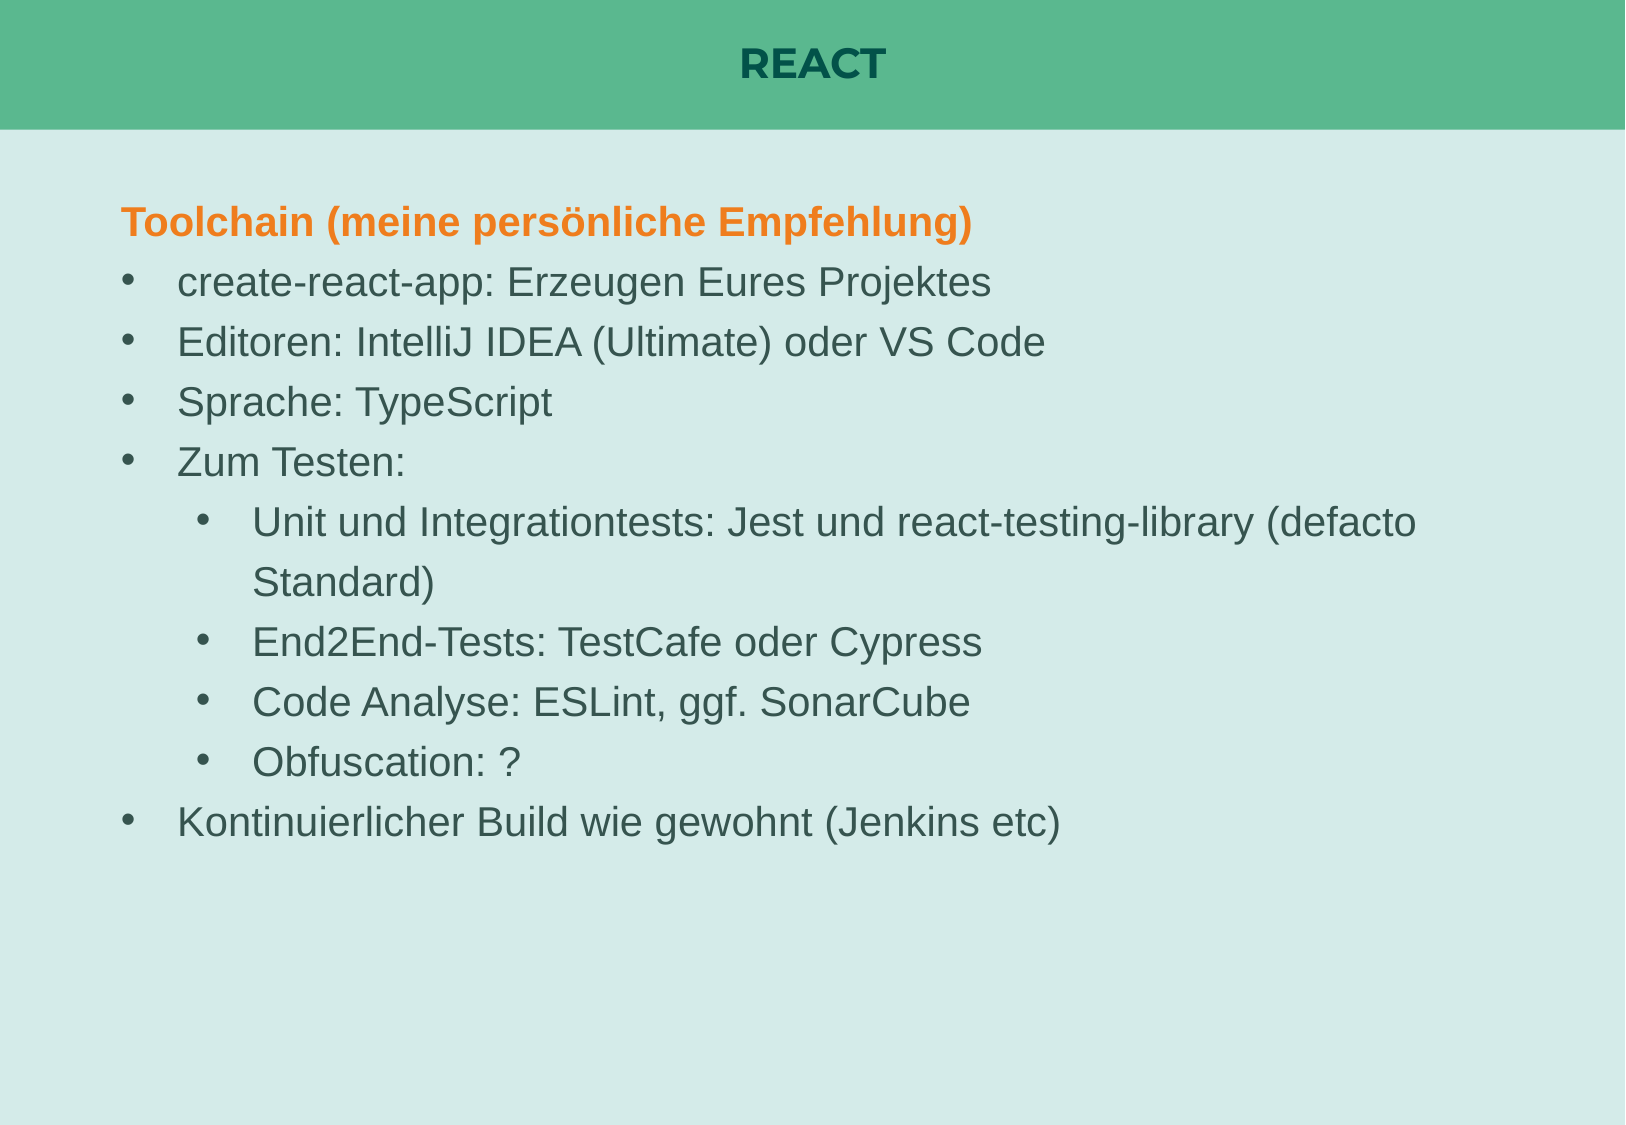

# React
Toolchain (meine persönliche Empfehlung)
create-react-app: Erzeugen Eures Projektes
Editoren: IntelliJ IDEA (Ultimate) oder VS Code
Sprache: TypeScript
Zum Testen:
Unit und Integrationtests: Jest und react-testing-library (defacto Standard)
End2End-Tests: TestCafe oder Cypress
Code Analyse: ESLint, ggf. SonarCube
Obfuscation: ?
Kontinuierlicher Build wie gewohnt (Jenkins etc)